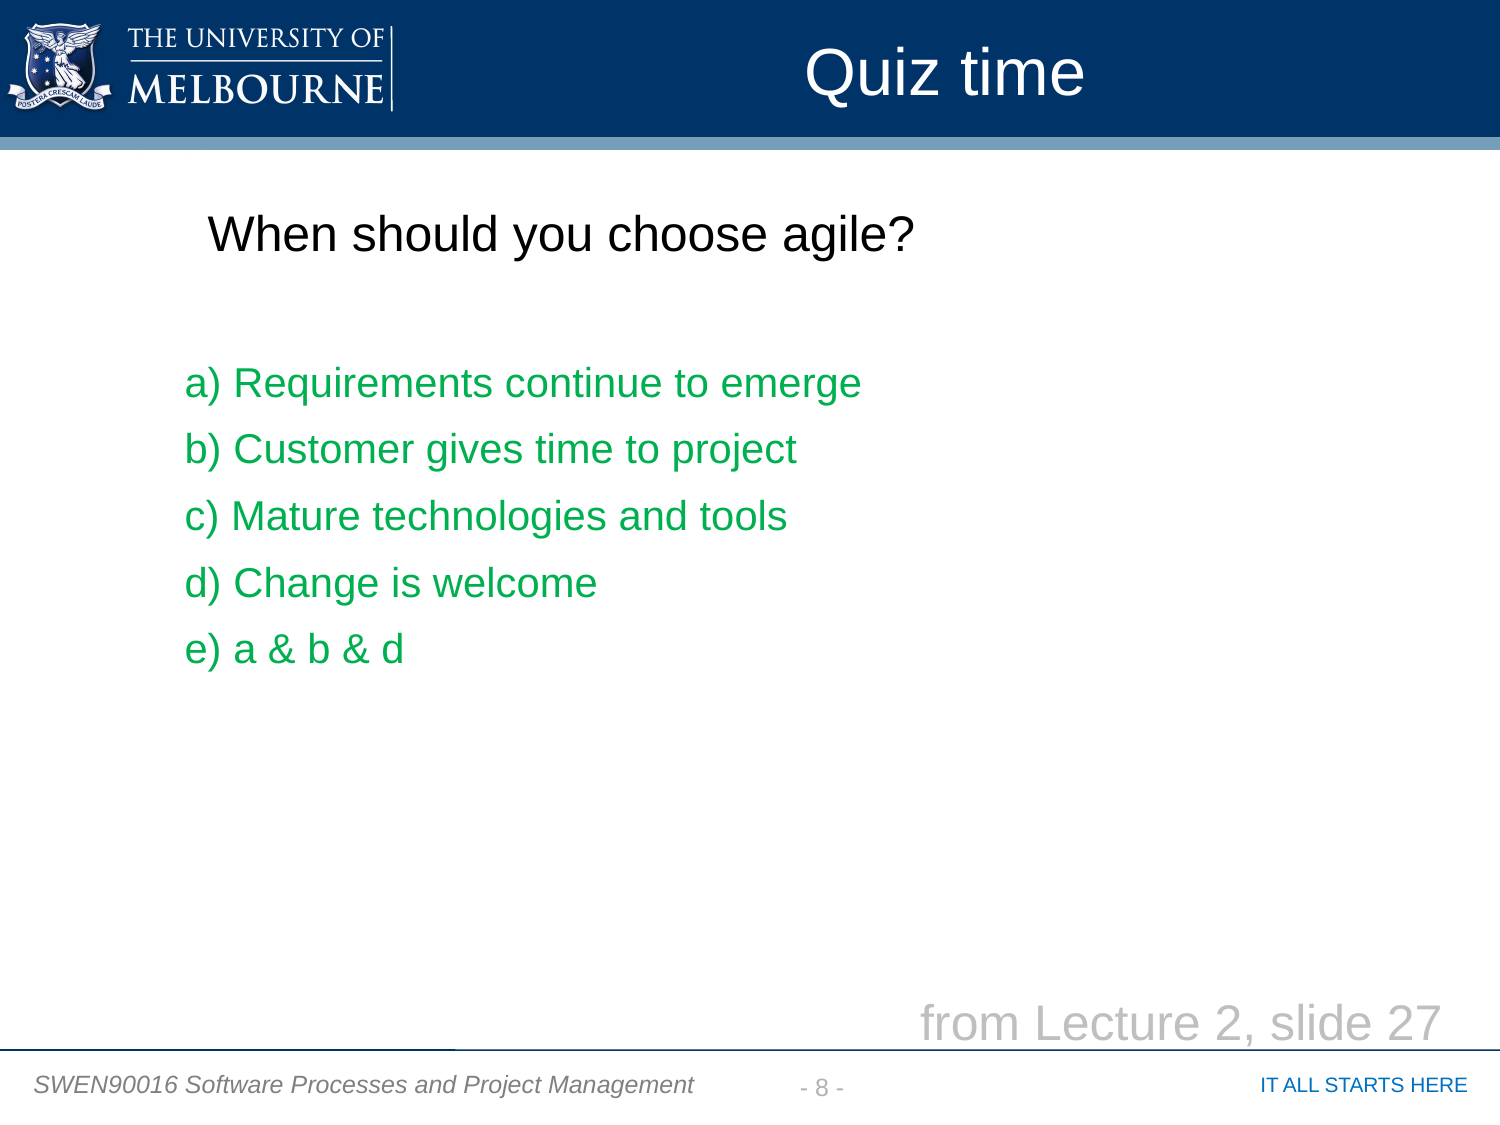

# Quiz time
When should you choose agile?

a) Requirements continue to emerge
b) Customer gives time to project
c) Mature technologies and tools
d) Change is welcome
e) a & b & d

from Lecture 2, slide 27

- 8 -